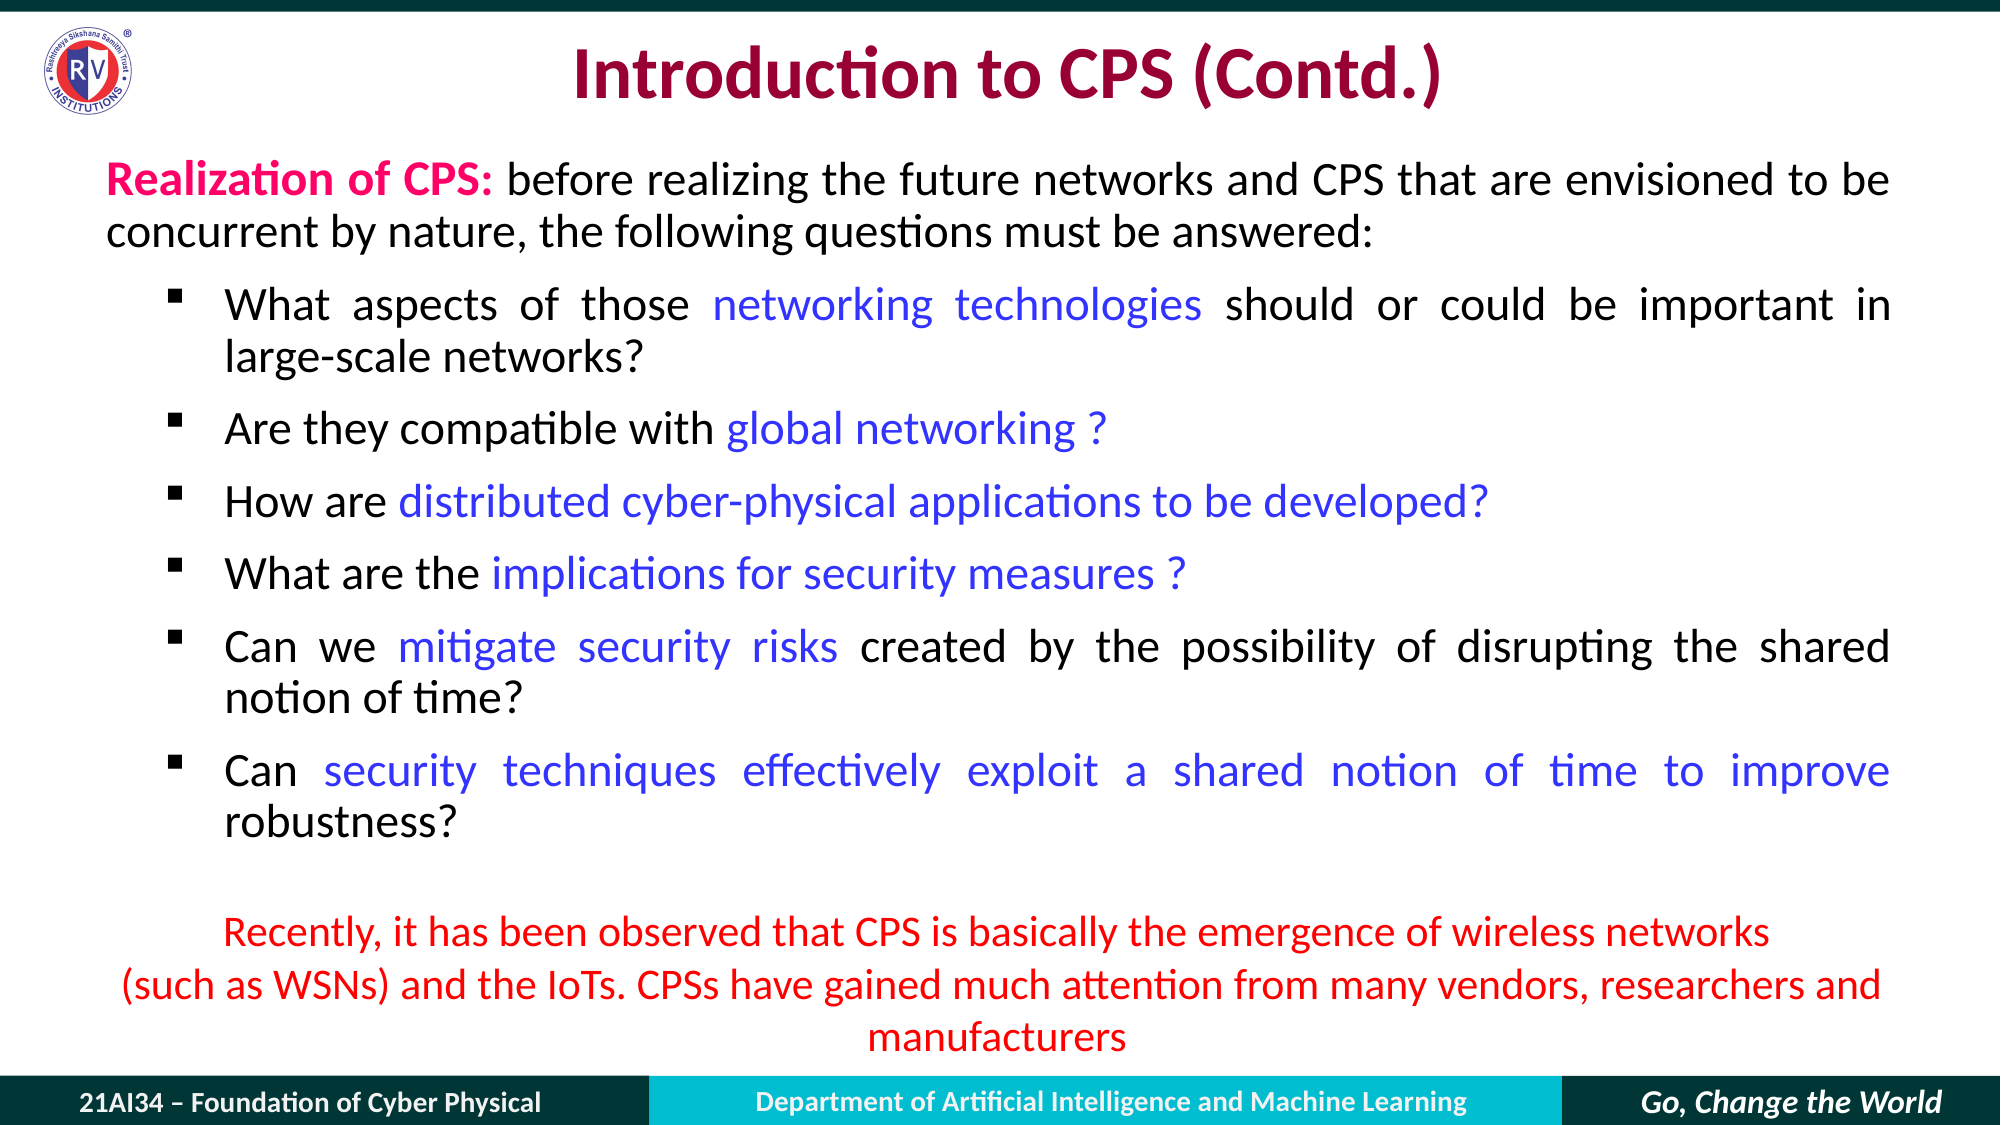

# Introduction to CPS (Contd.)
Realization of CPS: before realizing the future networks and CPS that are envisioned to be concurrent by nature, the following questions must be answered:
What aspects of those networking technologies should or could be important in large-scale networks?
Are they compatible with global networking ?
How are distributed cyber-physical applications to be developed?
What are the implications for security measures ?
Can we mitigate security risks created by the possibility of disrupting the shared notion of time?
Can security techniques effectively exploit a shared notion of time to improve robustness?
Recently, it has been observed that CPS is basically the emergence of wireless networks
 (such as WSNs) and the IoTs. CPSs have gained much attention from many vendors, researchers and manufacturers